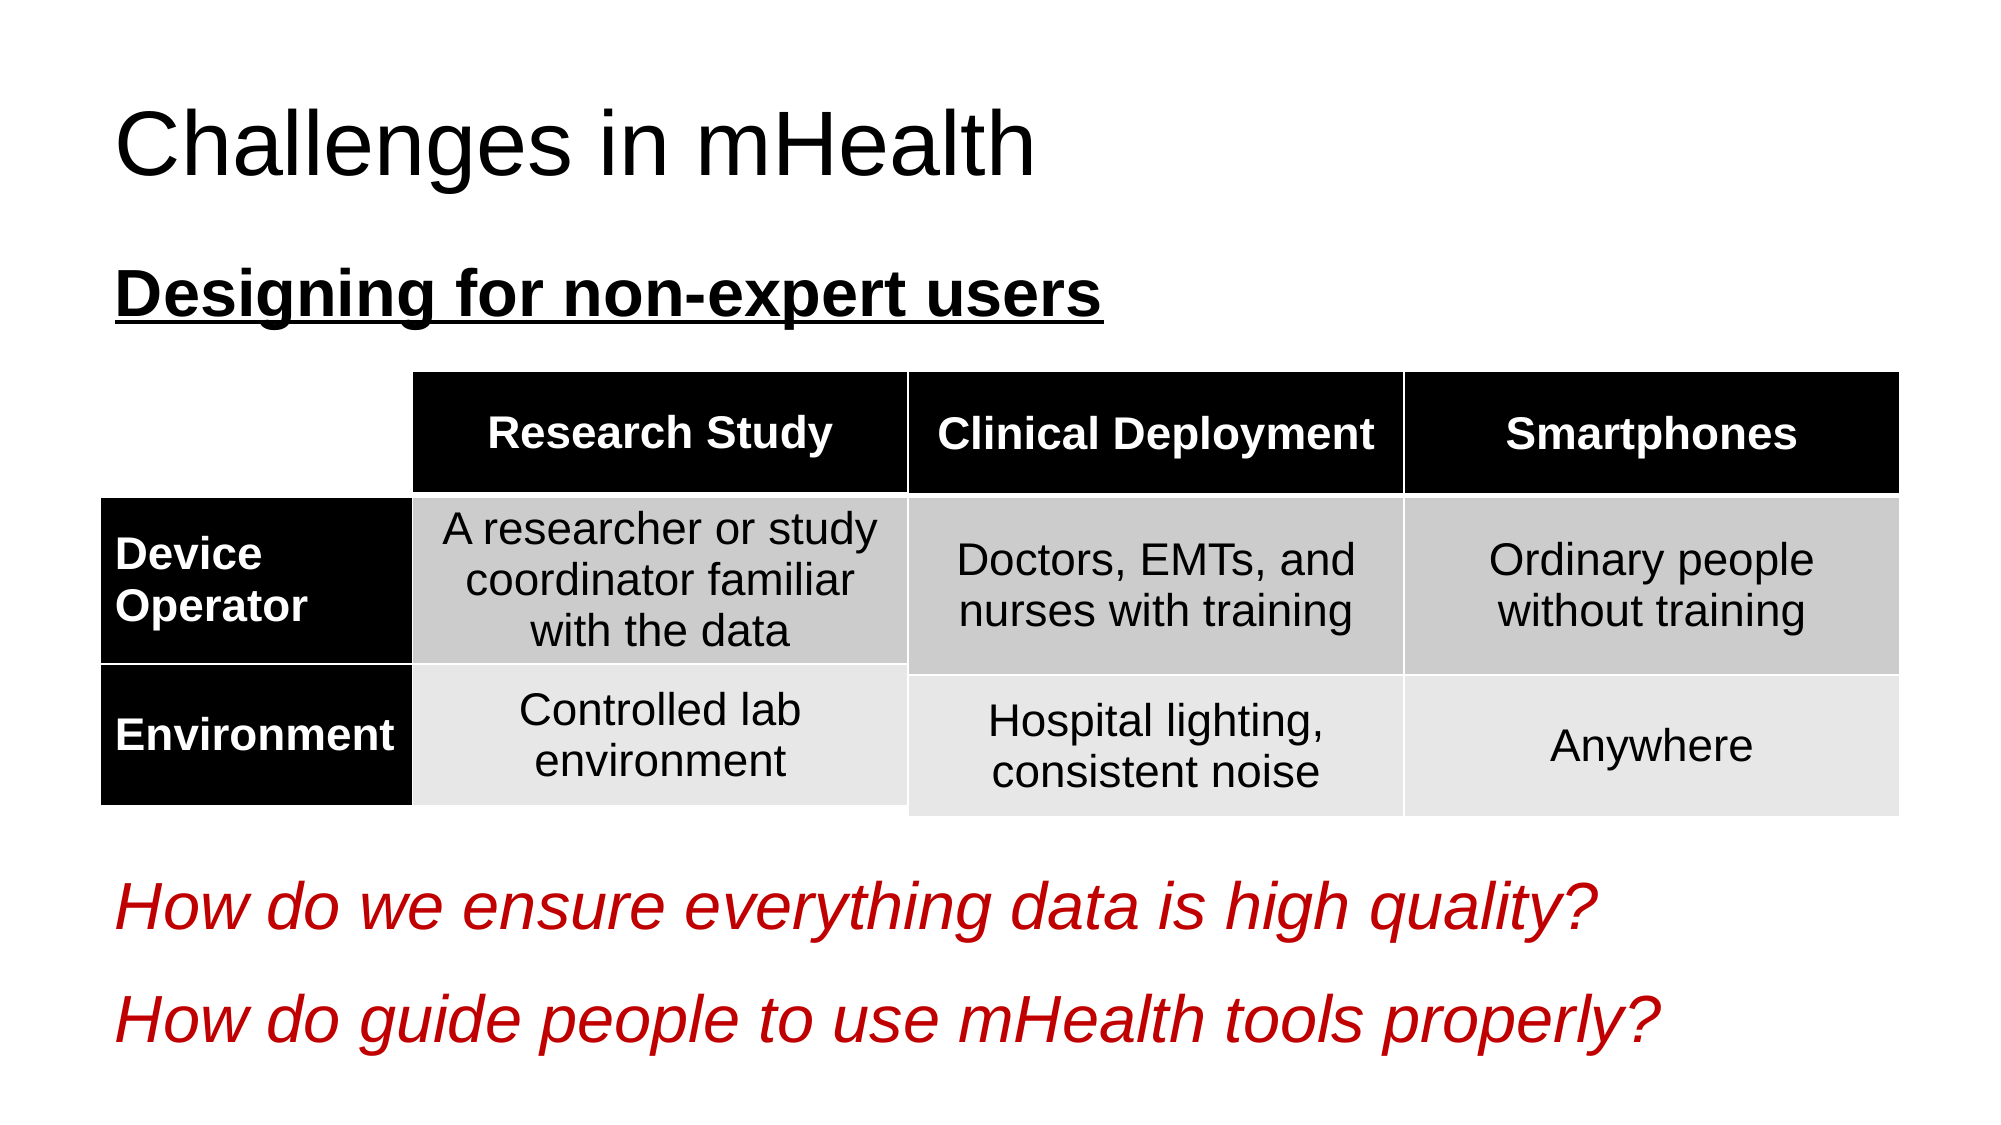

# Challenges in mHealth
Designing for non-expert users
|  | Research Study |
| --- | --- |
| Device Operator | A researcher or study coordinator familiar with the data |
| Environment | Controlled lab environment |
| Smartphones |
| --- |
| Ordinary people without training |
| Anywhere |
| Clinical Deployment |
| --- |
| Doctors, EMTs, and nurses with training |
| Hospital lighting, consistent noise |
How do we ensure everything data is high quality?
How do guide people to use mHealth tools properly?